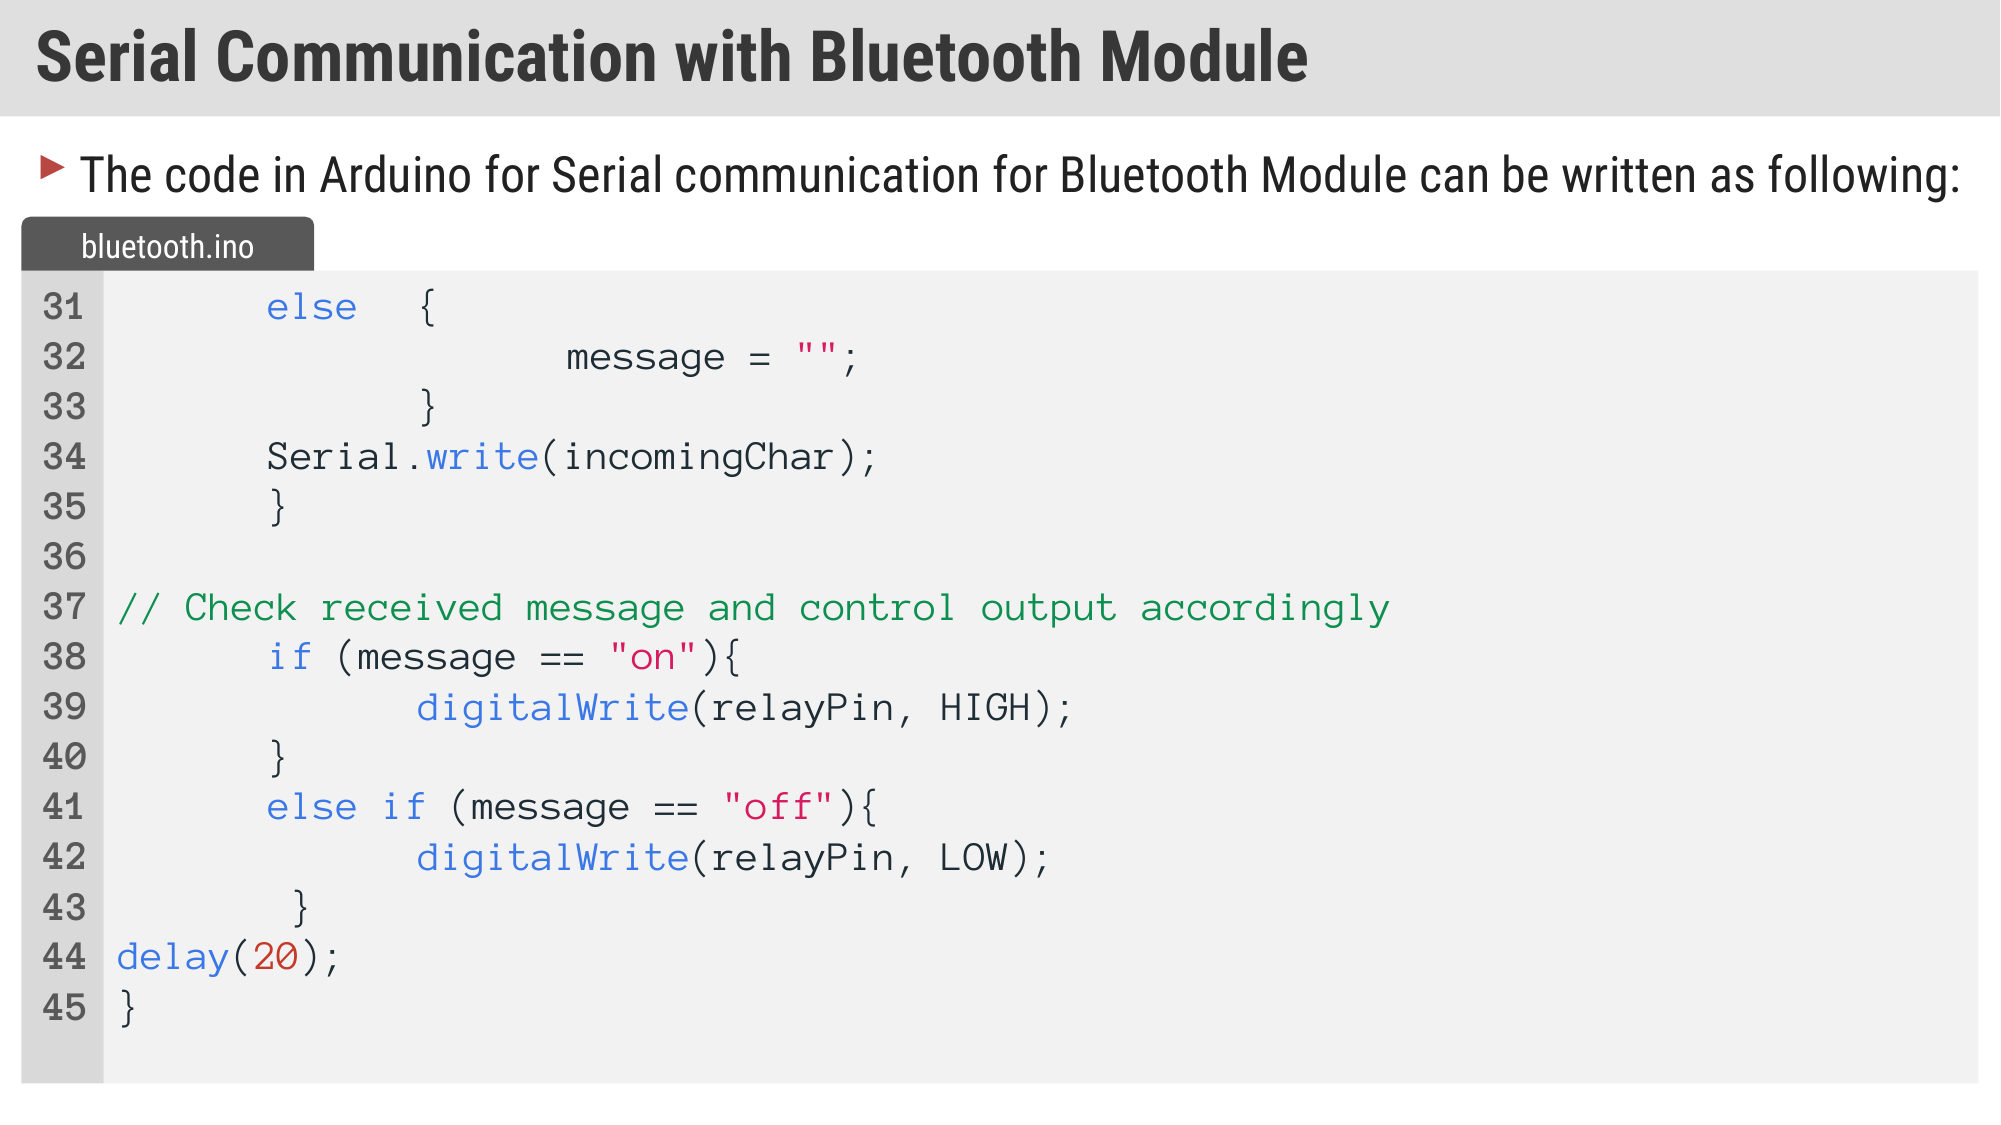

Serial Communication with Bluetooth Module
The code in Arduino for Serial communication for Bluetooth Module can be written as following:
bluetooth.ino
31
32
33
34
35
36
37
38
39
40
41
42
43
44
45
	else	{
			message = "";
		}
	Serial.write(incomingChar);
	}

// Check received message and control output accordingly
	if (message == "on"){
		digitalWrite(relayPin, HIGH);
	}
	else if (message == "off"){
		digitalWrite(relayPin, LOW);
	 }
delay(20);
}